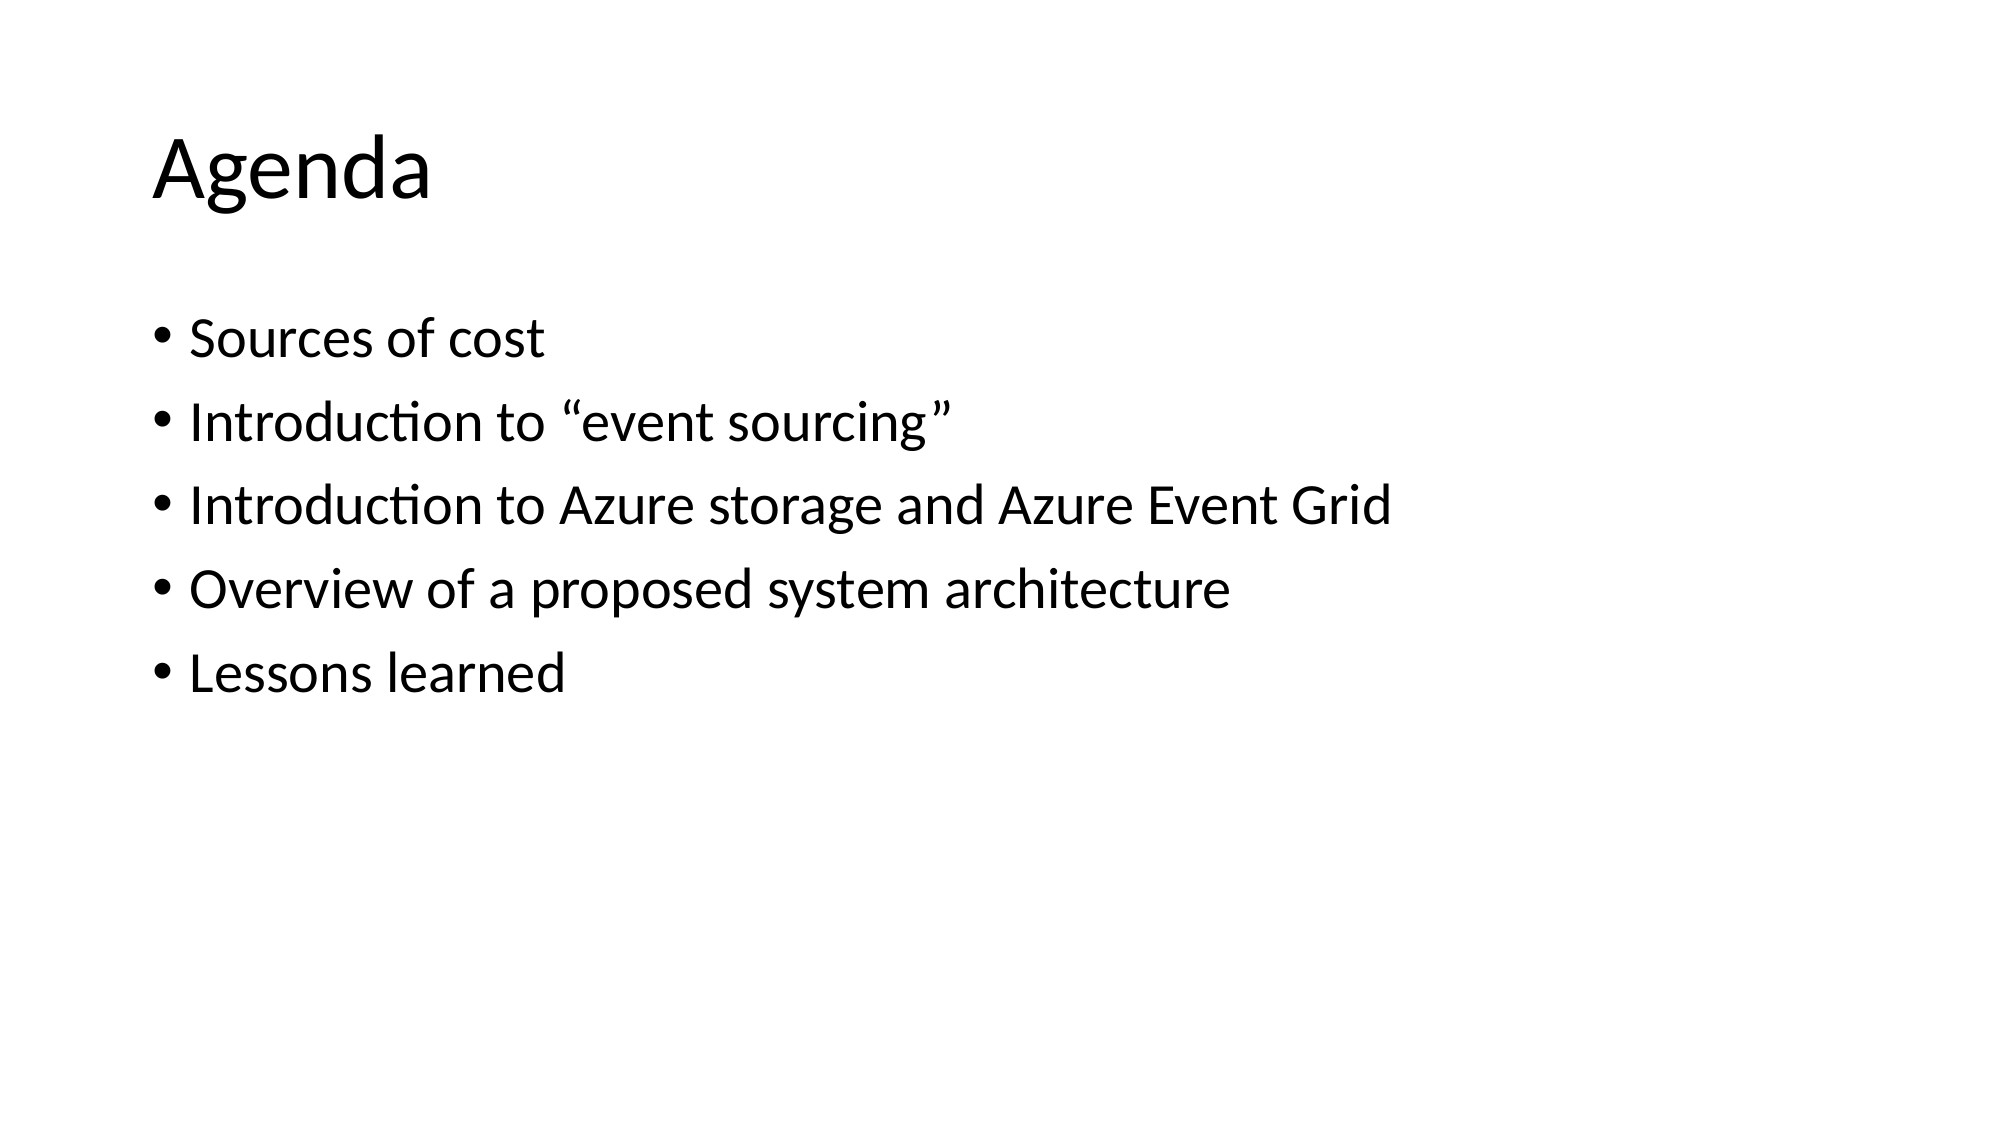

# Agenda
Sources of cost
Introduction to “event sourcing”
Introduction to Azure storage and Azure Event Grid
Overview of a proposed system architecture
Lessons learned